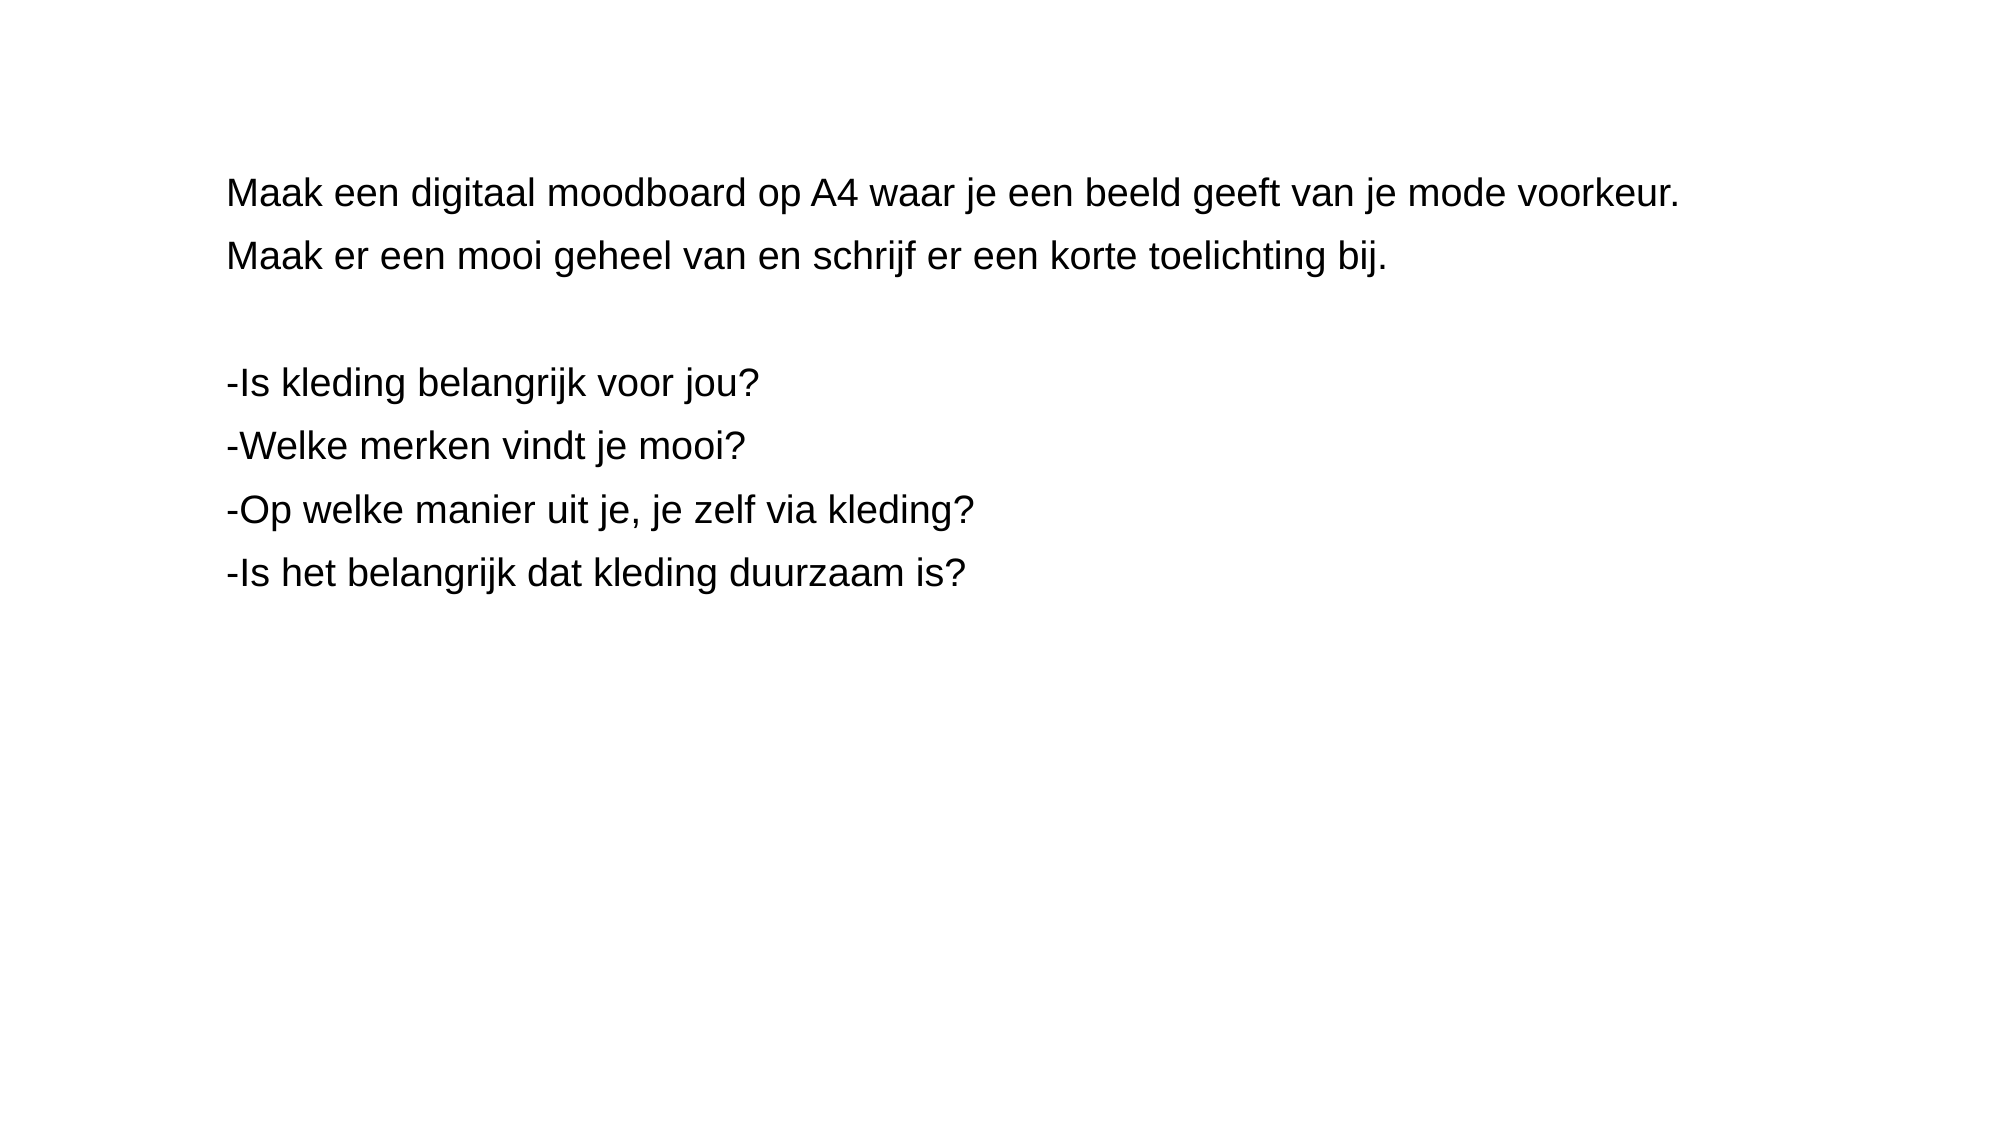

Maak een digitaal moodboard op A4 waar je een beeld geeft van je mode voorkeur.
Maak er een mooi geheel van en schrijf er een korte toelichting bij.

-Is kleding belangrijk voor jou?
-Welke merken vindt je mooi?
-Op welke manier uit je, je zelf via kleding?
-Is het belangrijk dat kleding duurzaam is?